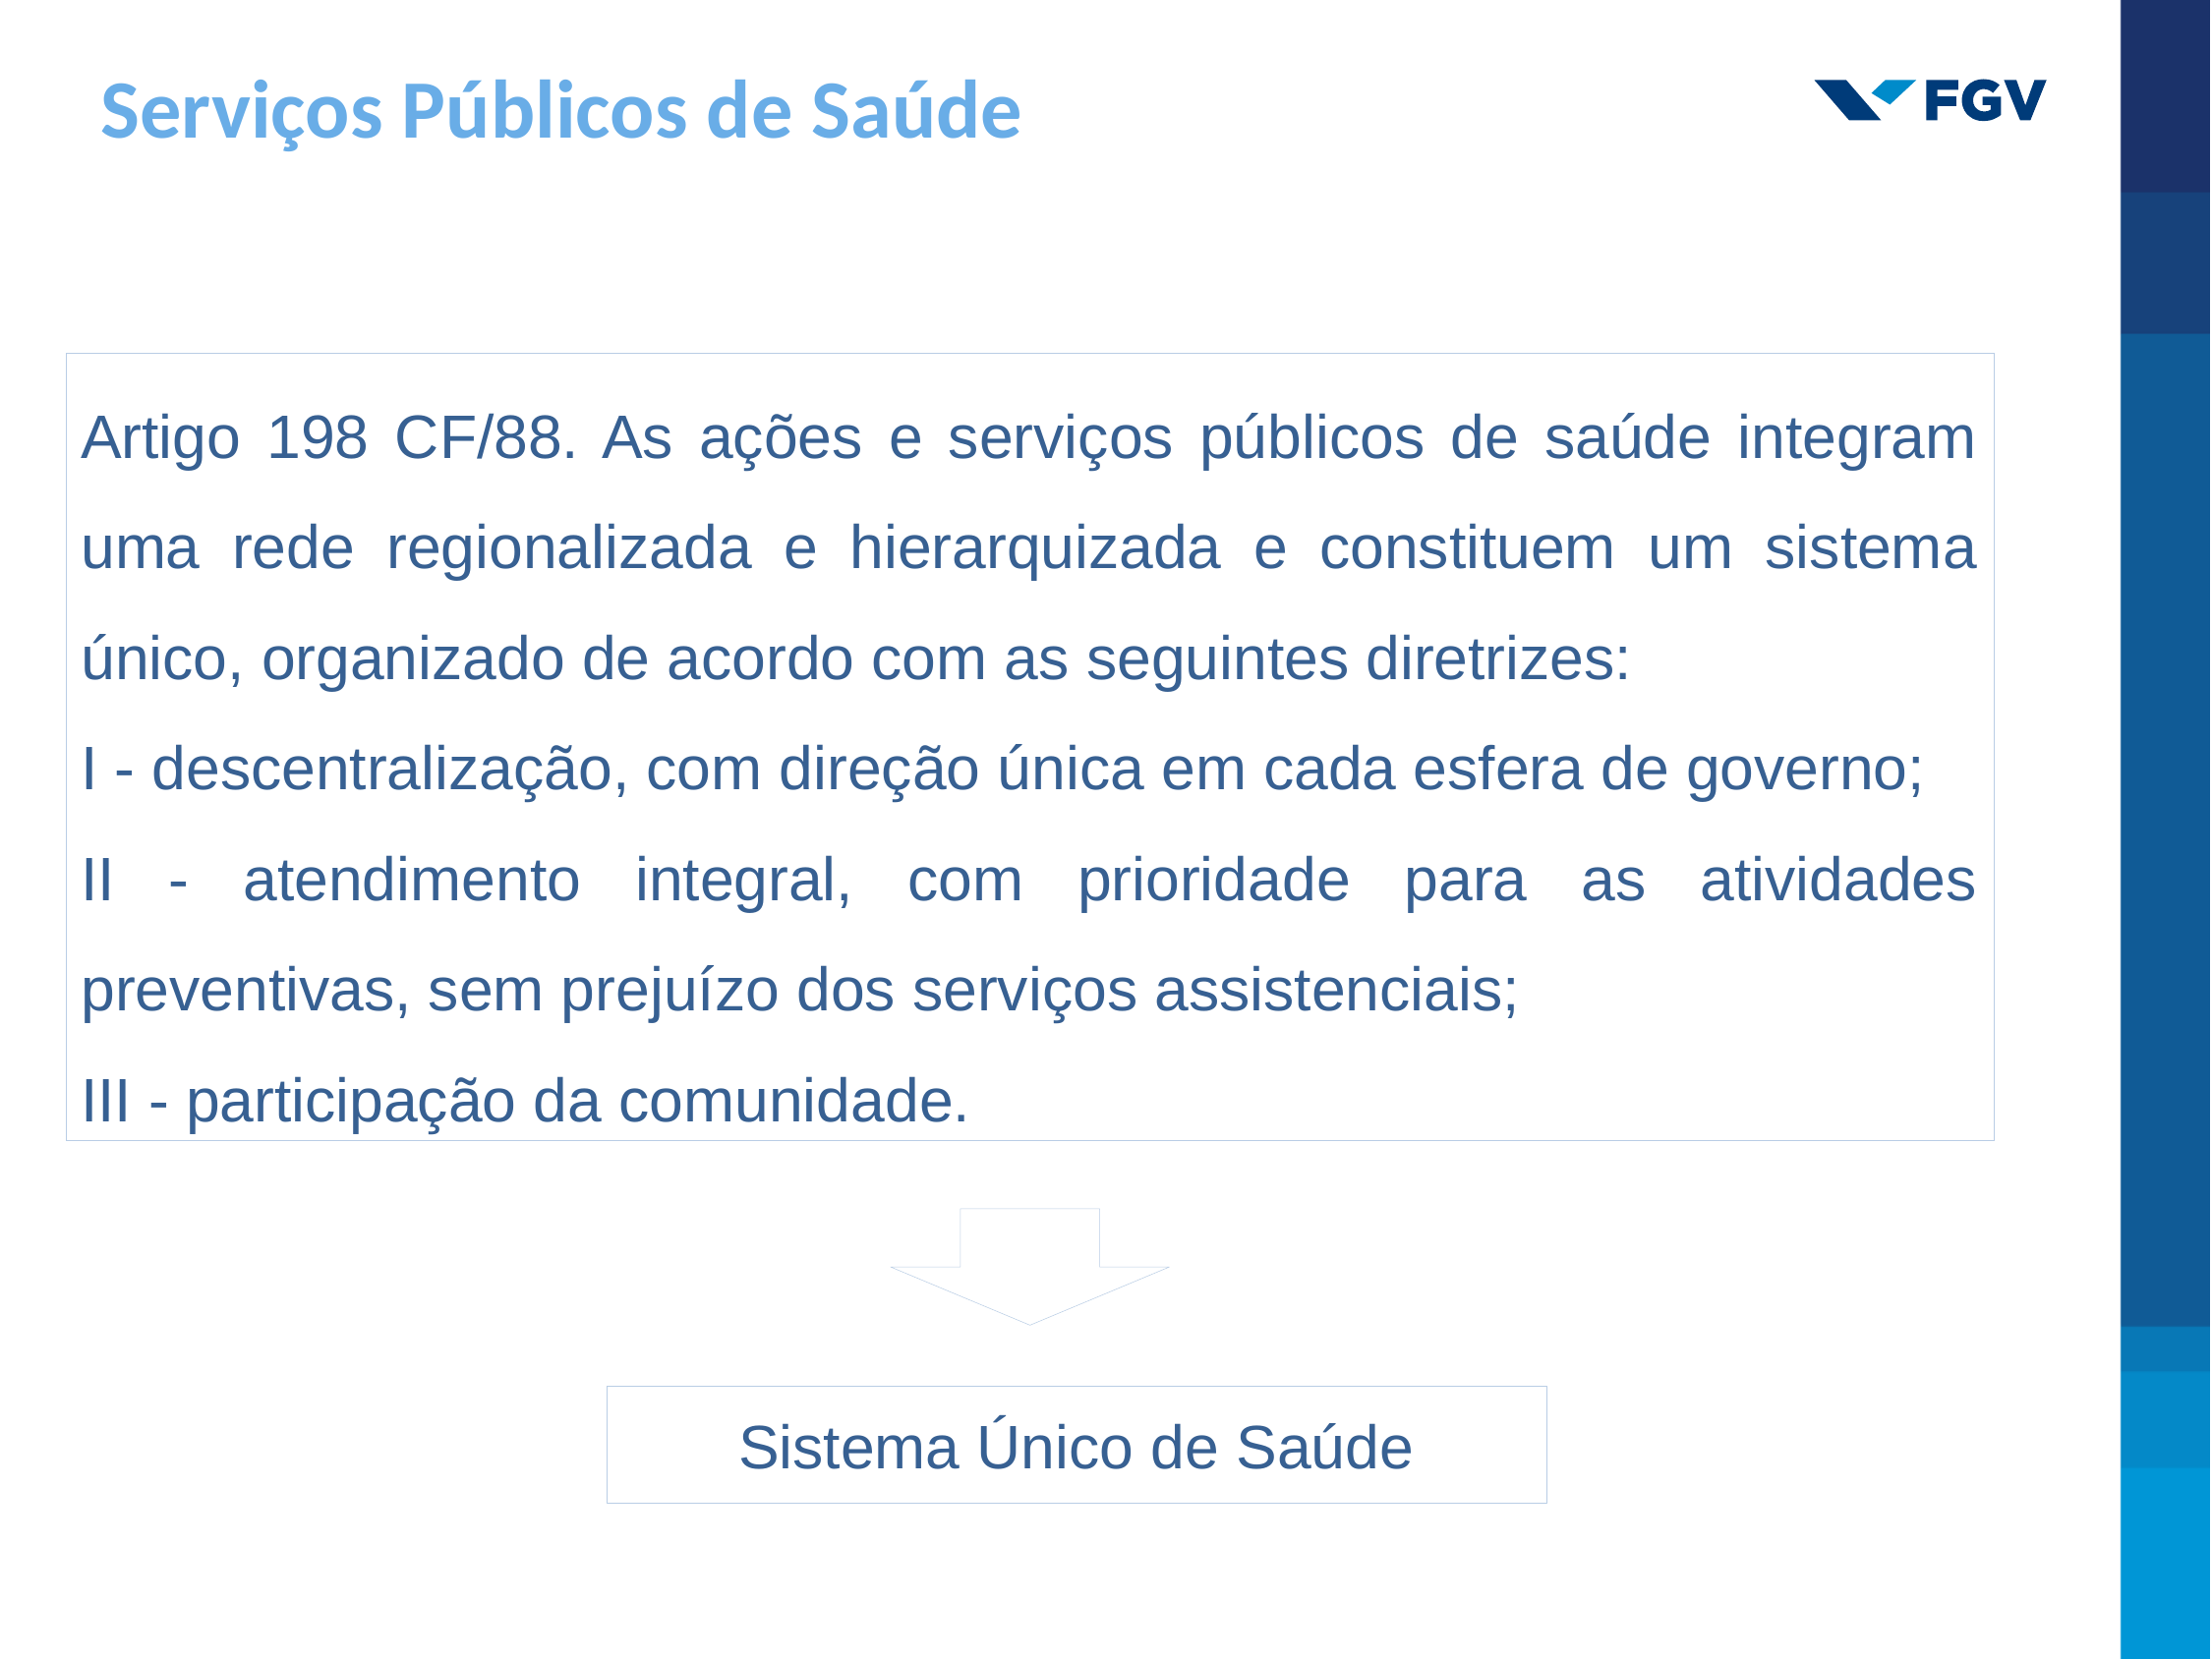

Serviços Públicos de Saúde
Artigo 198 CF/88. As ações e serviços públicos de saúde integram uma rede regionalizada e hierarquizada e constituem um sistema único, organizado de acordo com as seguintes diretrizes:
I - descentralização, com direção única em cada esfera de governo;
II - atendimento integral, com prioridade para as atividades preventivas, sem prejuízo dos serviços assistenciais;
III - participação da comunidade.

Sistema Único de Saúde